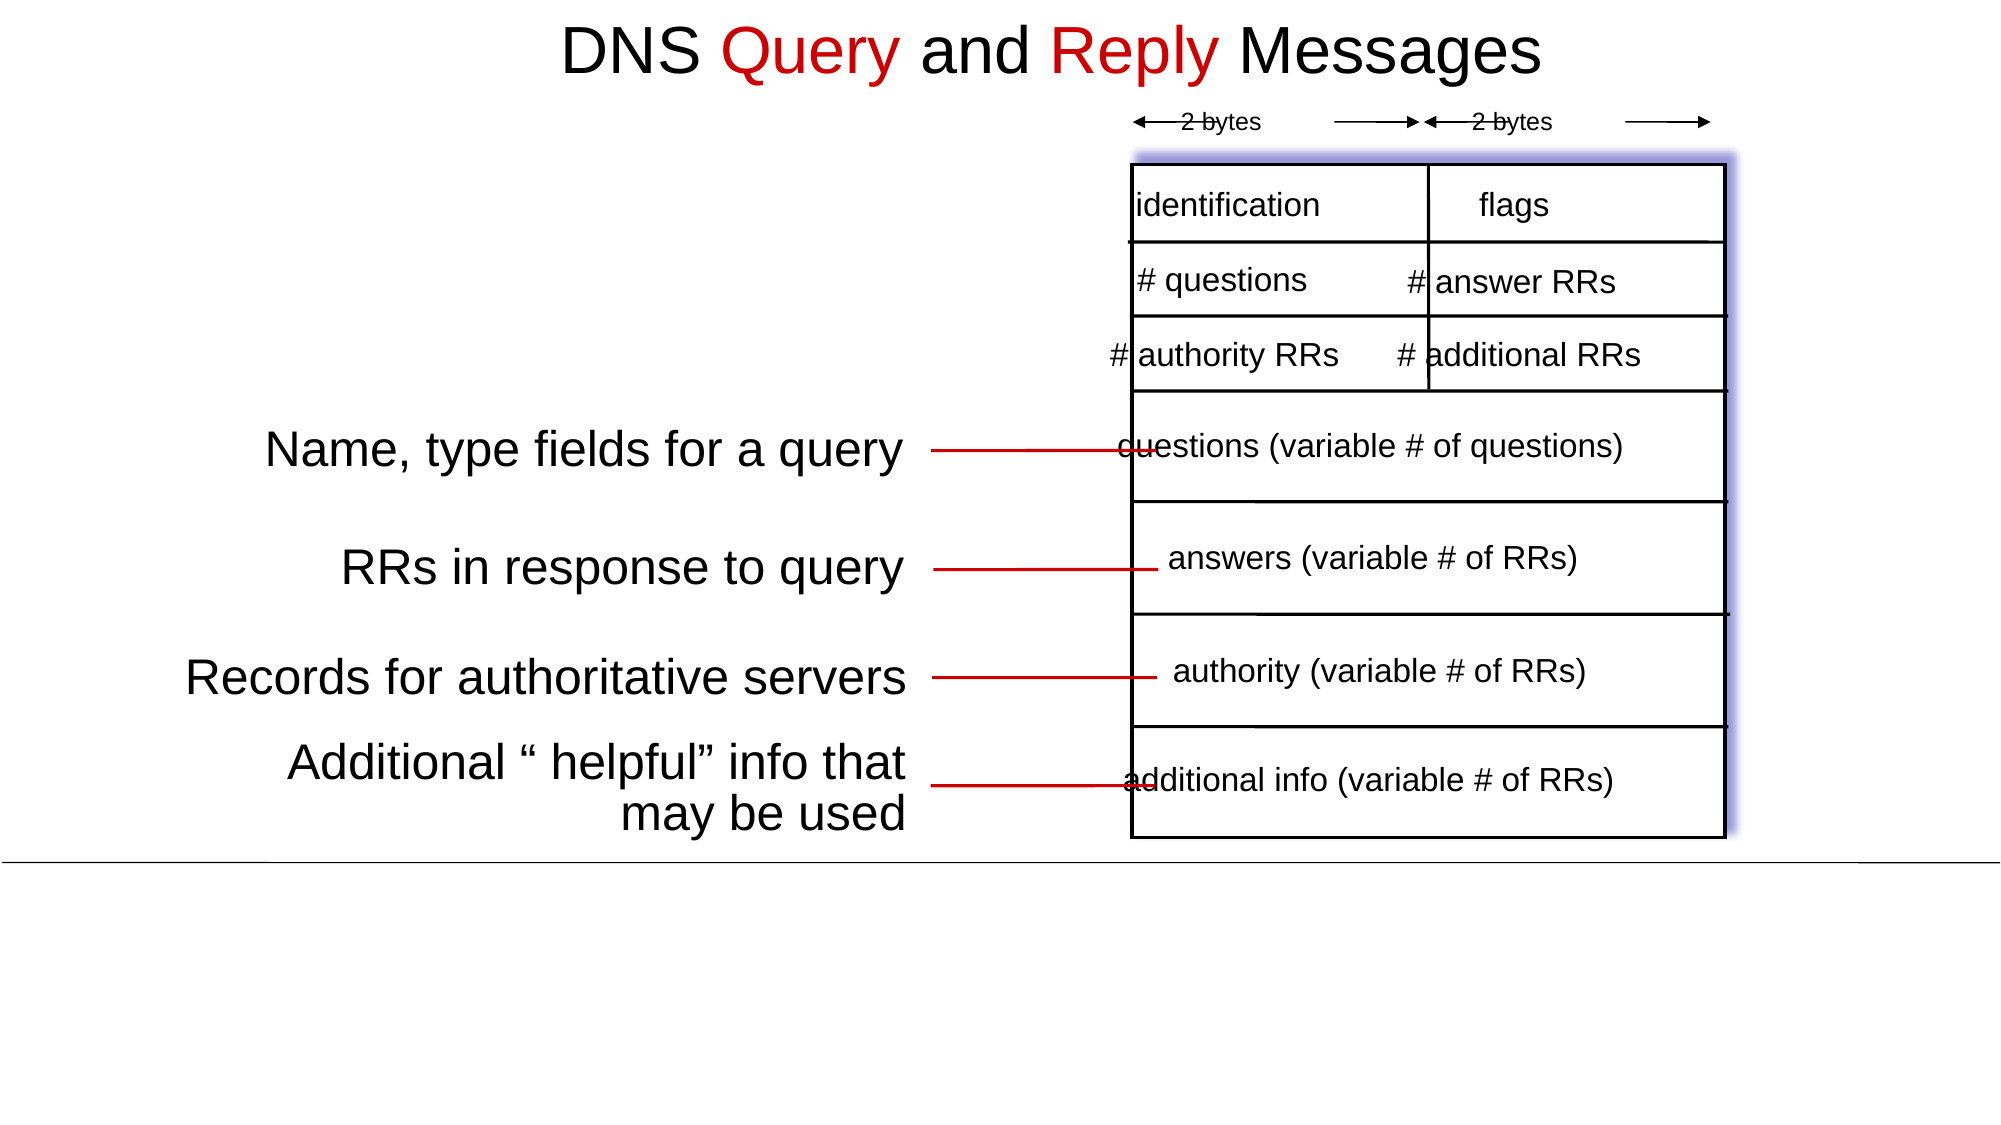

DNS Query and Reply Messages
2 bytes

2 bytes

identification
flags

# questions
# answer RRs

# additional RRs
# authority RRs

questions (variable # of questions)

answers (variable # of RRs)

authority (variable # of RRs)

additional info (variable # of RRs)
Name, type fields for a query

RRs in response to query

Records for authoritative servers

Additional “ helpful” info that may be used